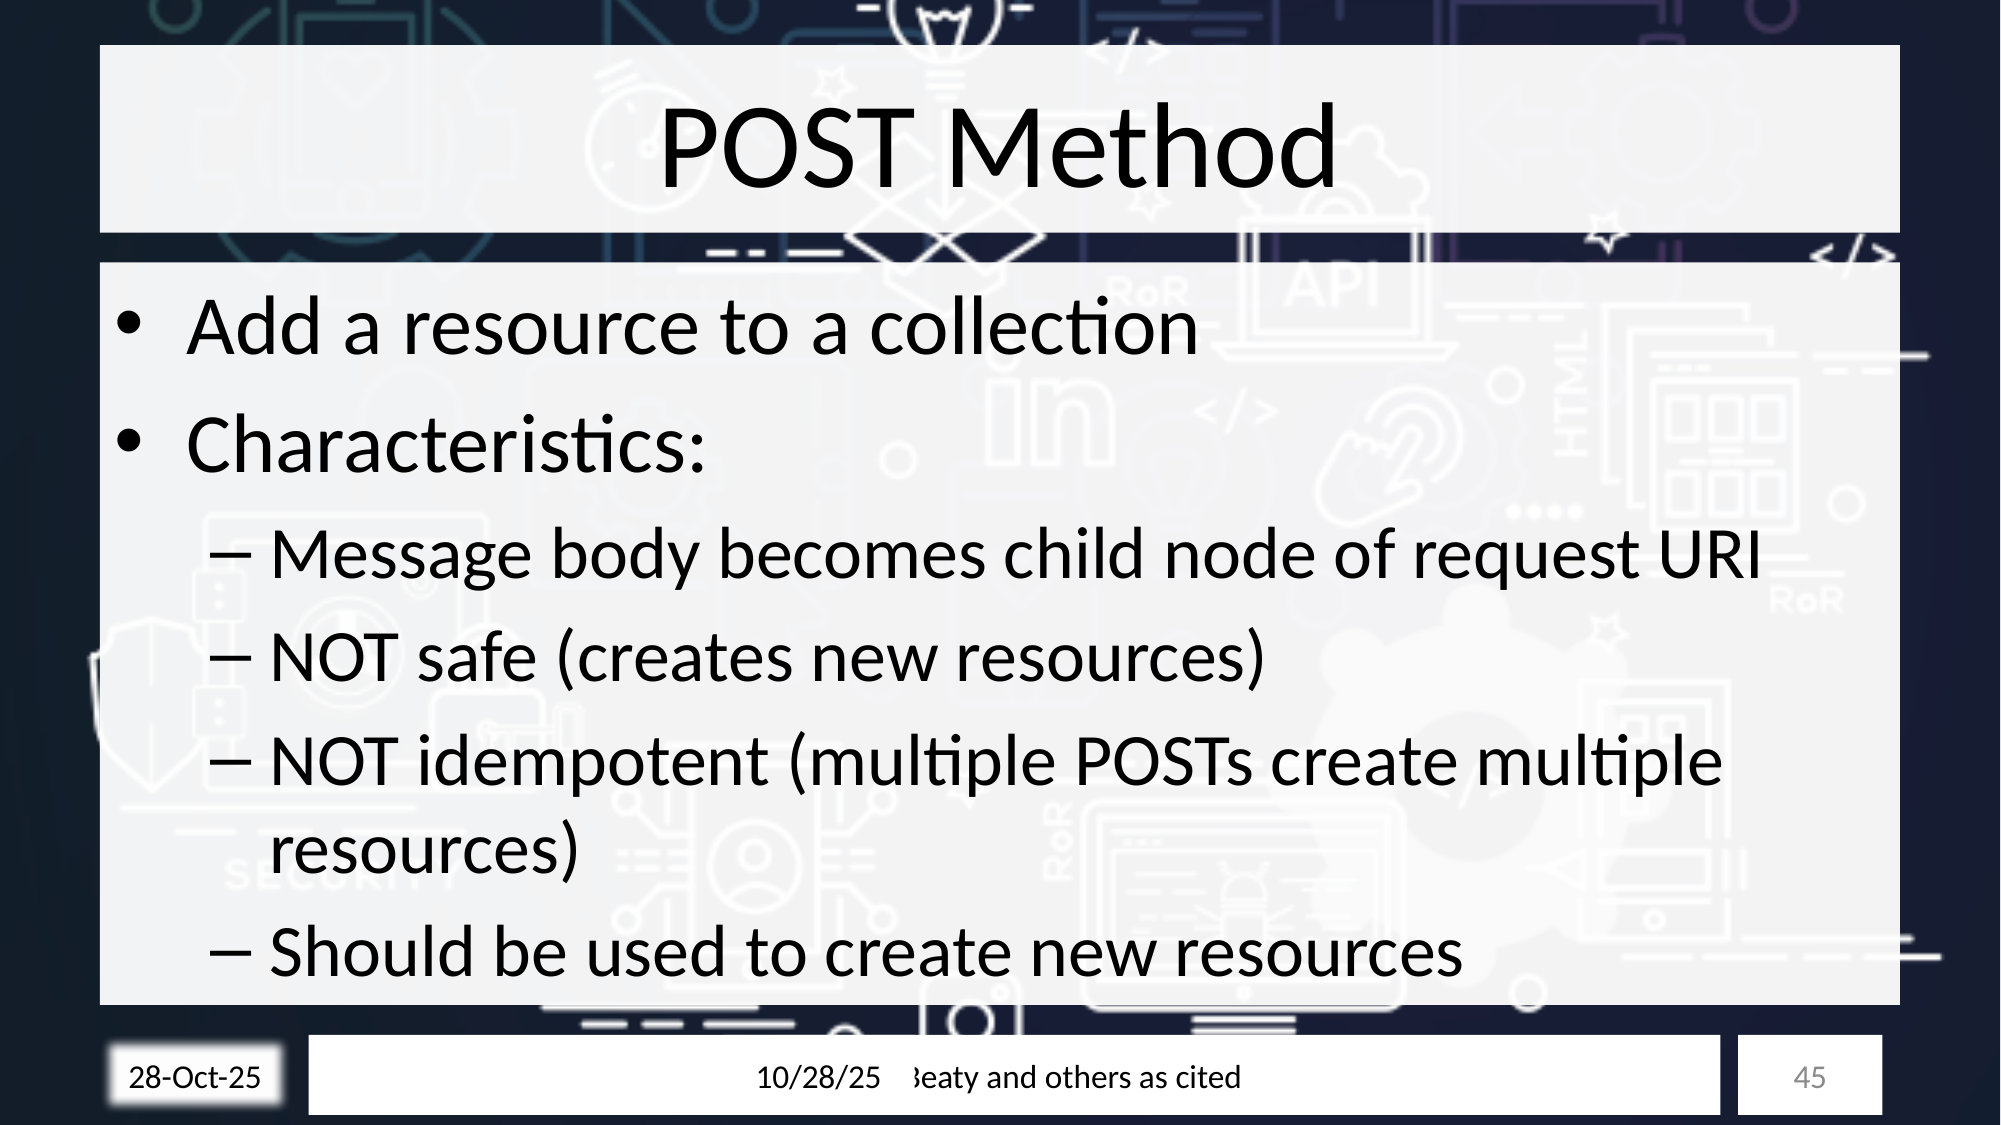

# POST Method
Add a resource to a collection
Characteristics:
Message body becomes child node of request URI
NOT safe (creates new resources)
NOT idempotent (multiple POSTs create multiple resources)
Should be used to create new resources

© Steve Beaty and others as cited
45
10/28/25